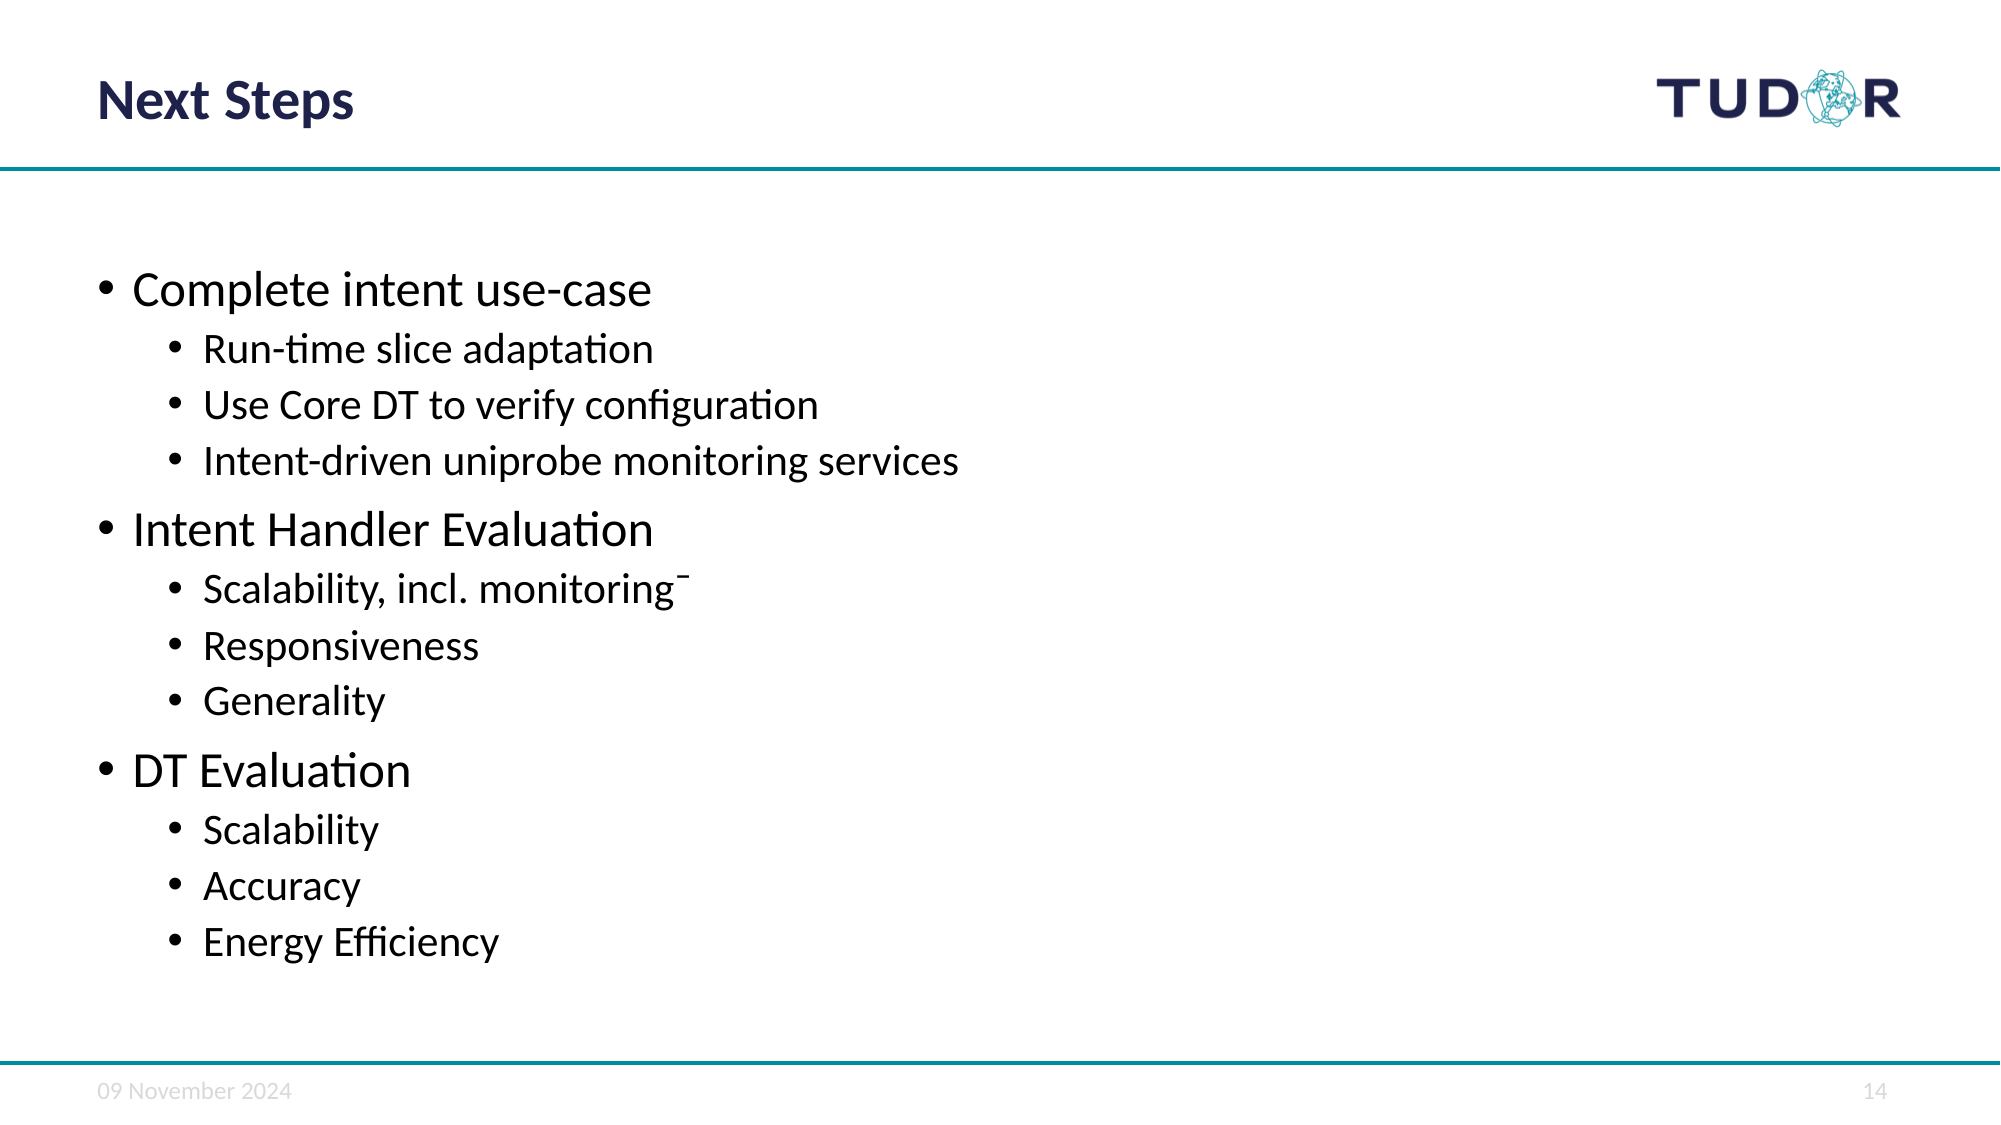

Next Steps
Complete intent use-case
Run-time slice adaptation
Use Core DT to verify configuration
Intent-driven uniprobe monitoring services
Intent Handler Evaluation
Scalability, incl. monitoring¯
Responsiveness
Generality
DT Evaluation
Scalability
Accuracy
Energy Efficiency

09 November 2024
14